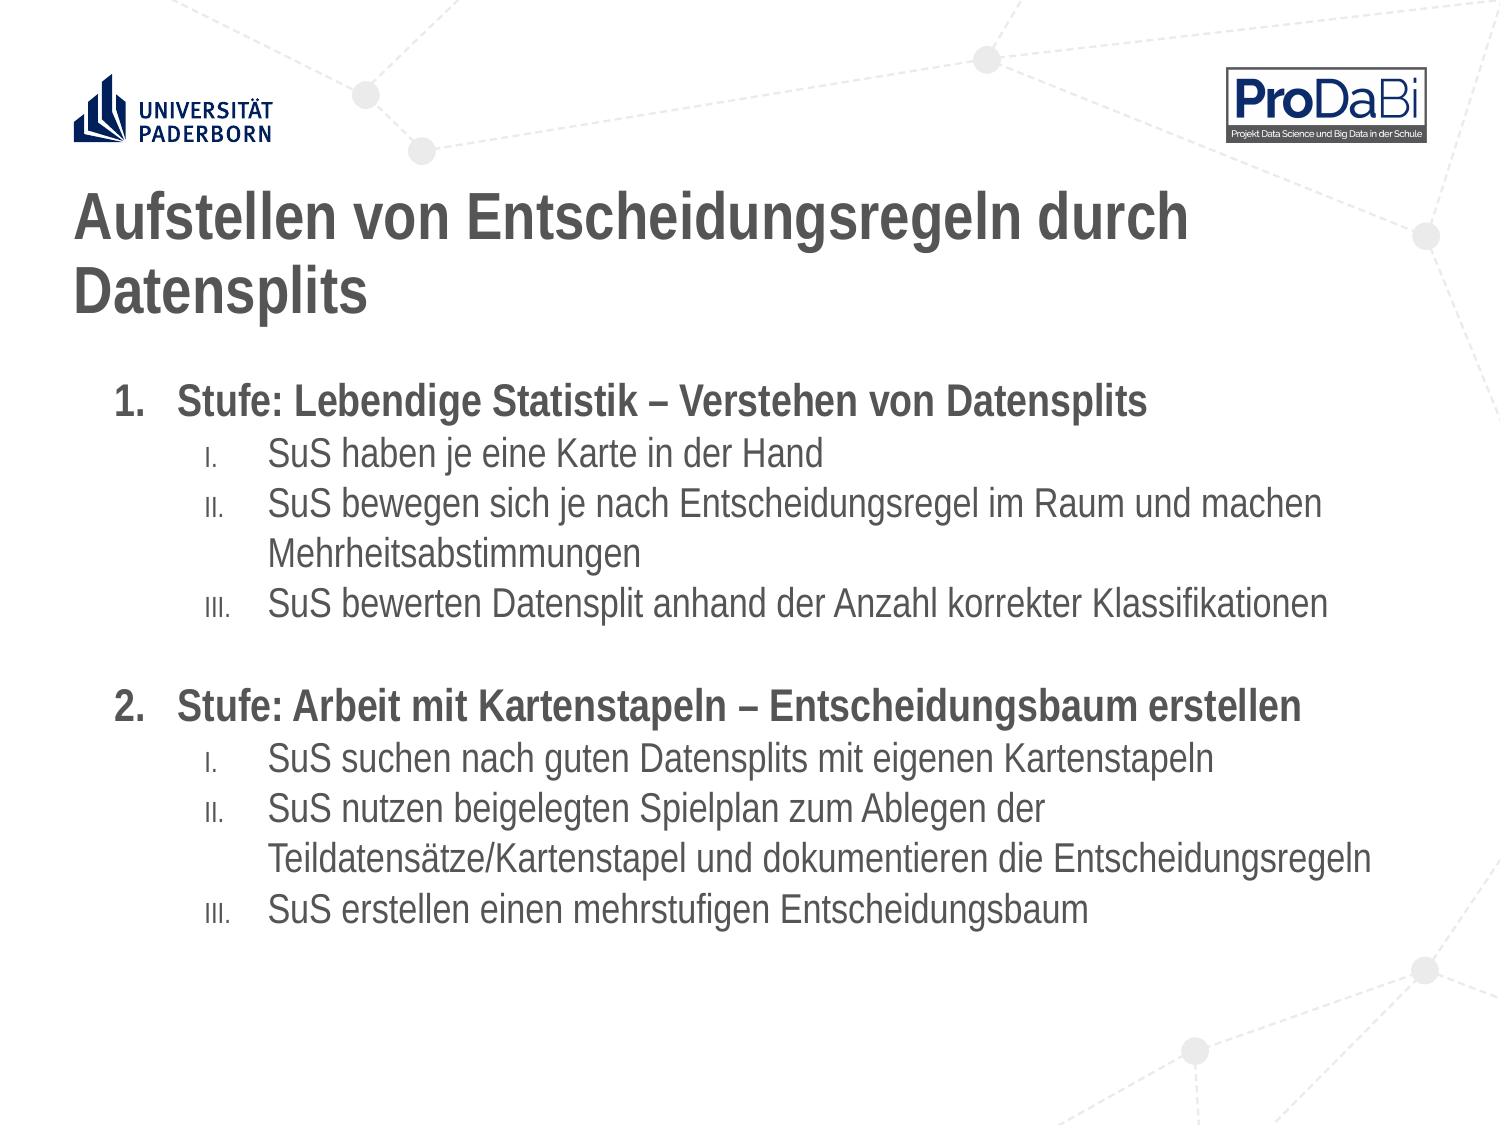

# Aufstellen von Entscheidungsregeln durch Datensplits
Stufe: Lebendige Statistik – Verstehen von Datensplits
SuS haben je eine Karte in der Hand
SuS bewegen sich je nach Entscheidungsregel im Raum und machen Mehrheitsabstimmungen
SuS bewerten Datensplit anhand der Anzahl korrekter Klassifikationen

Stufe: Arbeit mit Kartenstapeln – Entscheidungsbaum erstellen
SuS suchen nach guten Datensplits mit eigenen Kartenstapeln
SuS nutzen beigelegten Spielplan zum Ablegen der Teildatensätze/Kartenstapel und dokumentieren die Entscheidungsregeln
SuS erstellen einen mehrstufigen Entscheidungsbaum